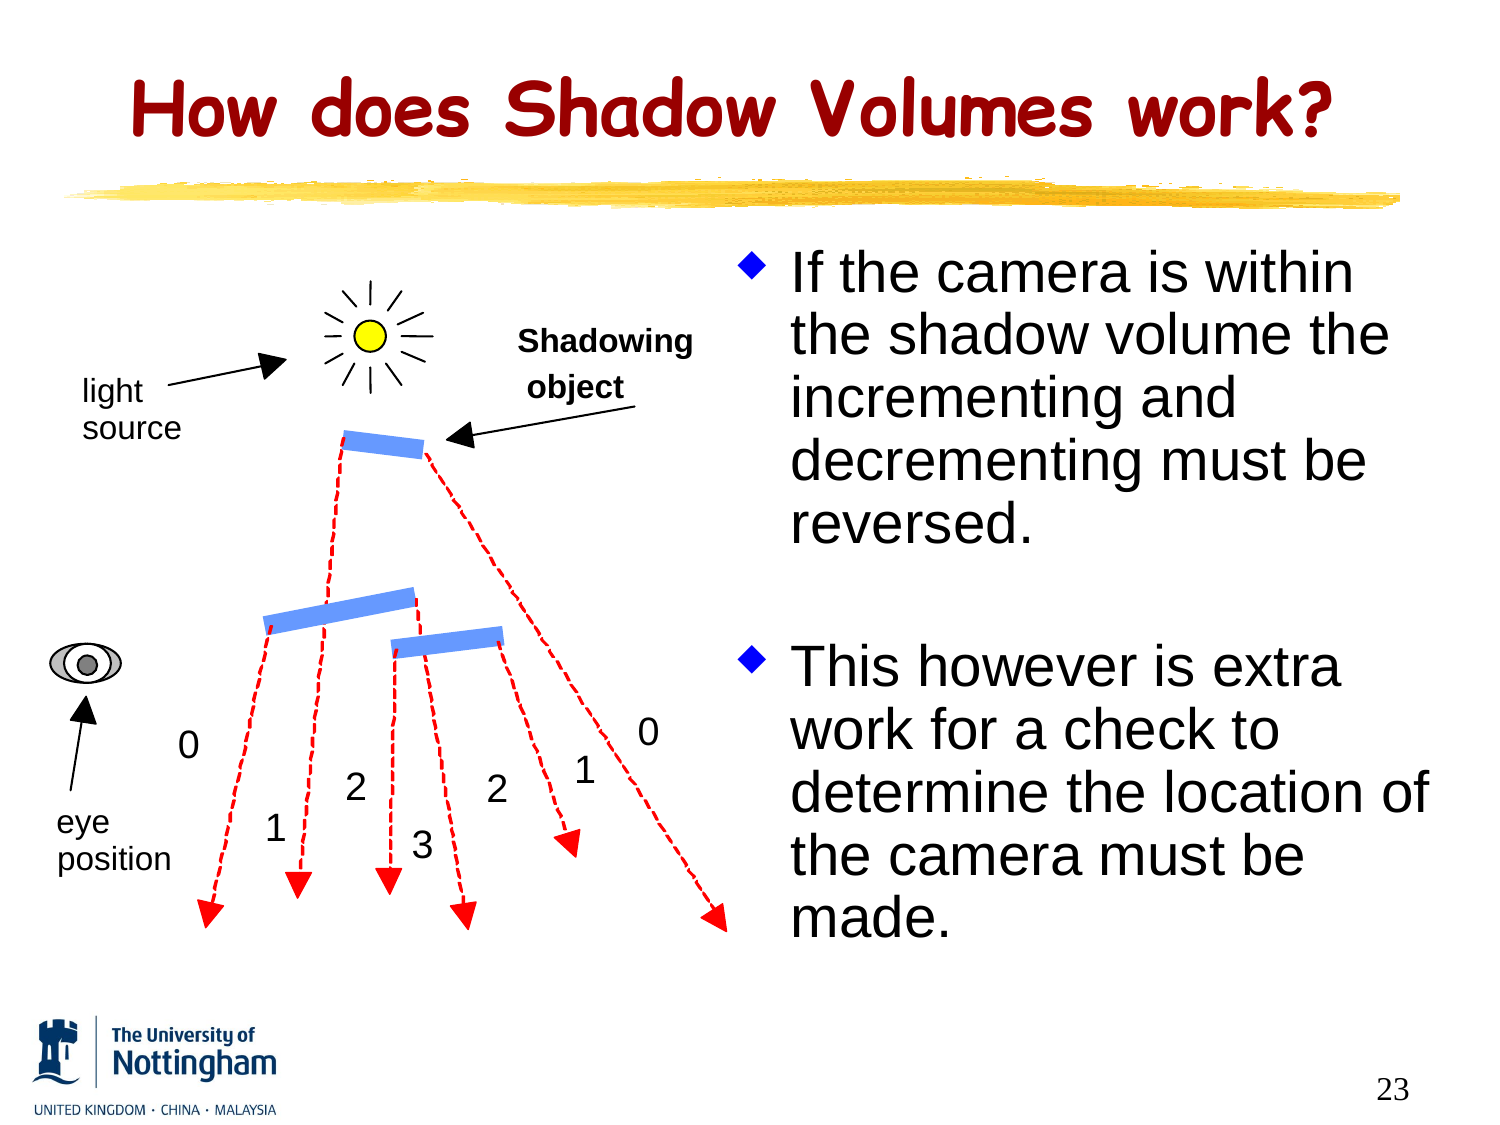

# How does Shadow Volumes work?
If the camera is within the shadow volume the incrementing and decrementing must be reversed.

This however is extra work for a check to determine the location of the camera must be made.

Shadowing
 object

light
source

0
0
1

2

2

eye
1

3

position

23